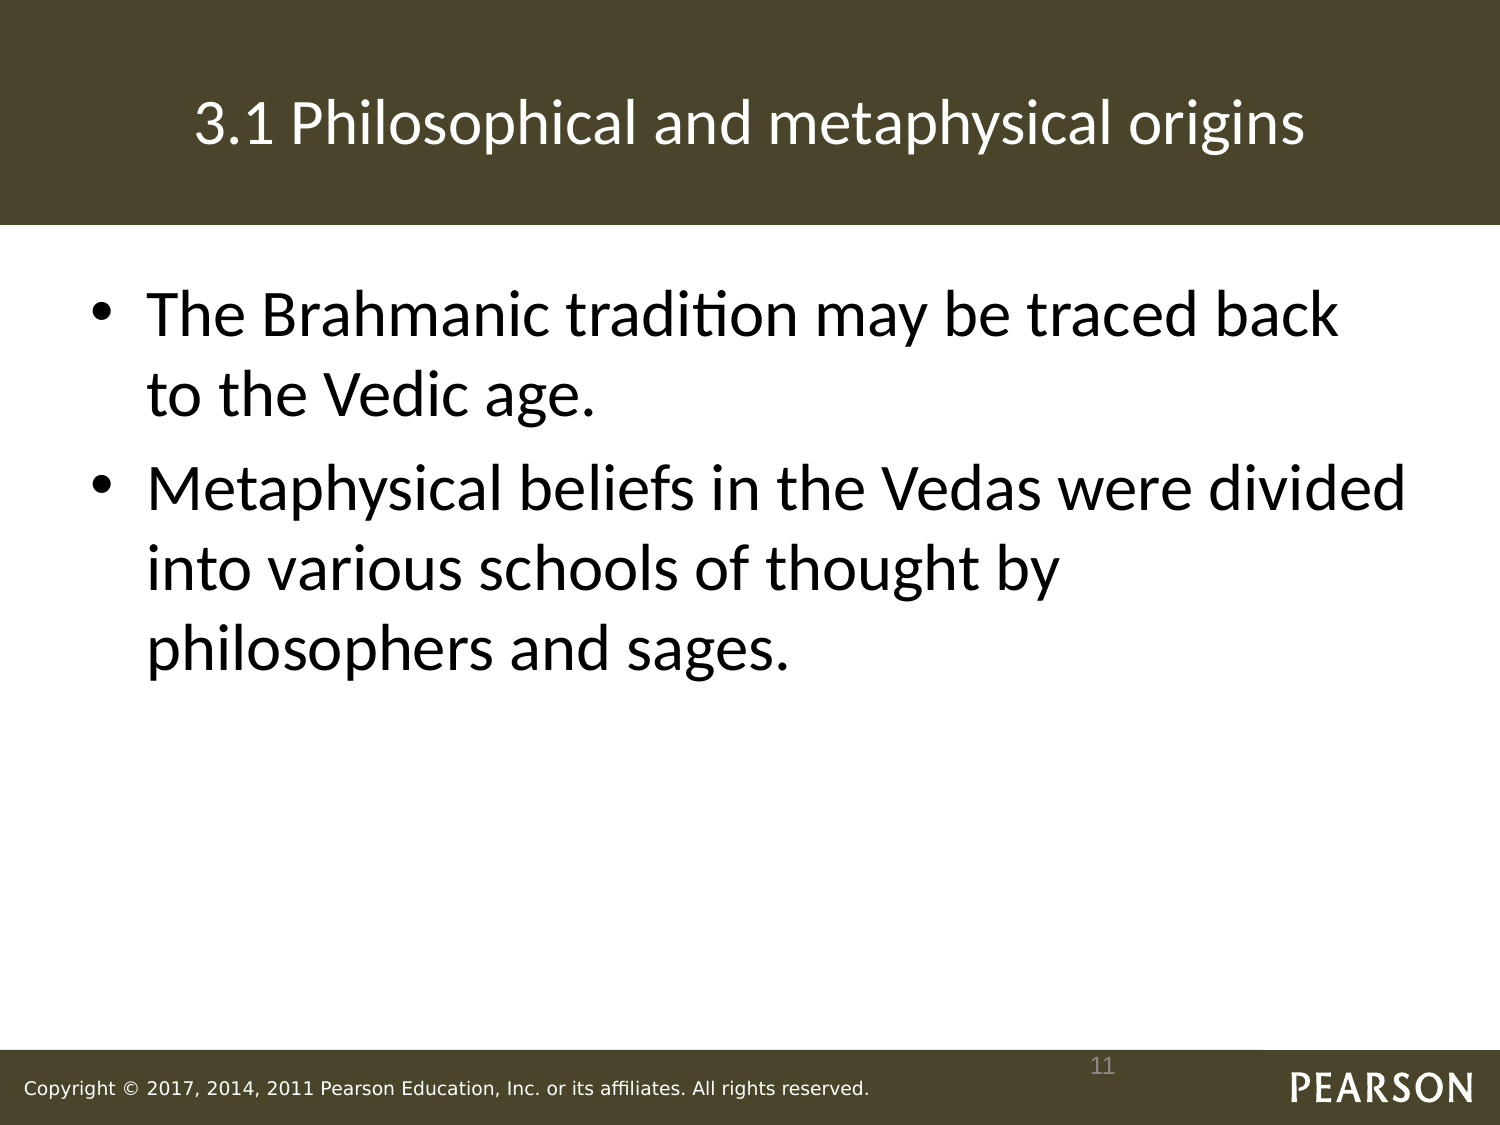

# 3.1 Philosophical and metaphysical origins
The Brahmanic tradition may be traced back to the Vedic age.
Metaphysical beliefs in the Vedas were divided into various schools of thought by philosophers and sages.
11